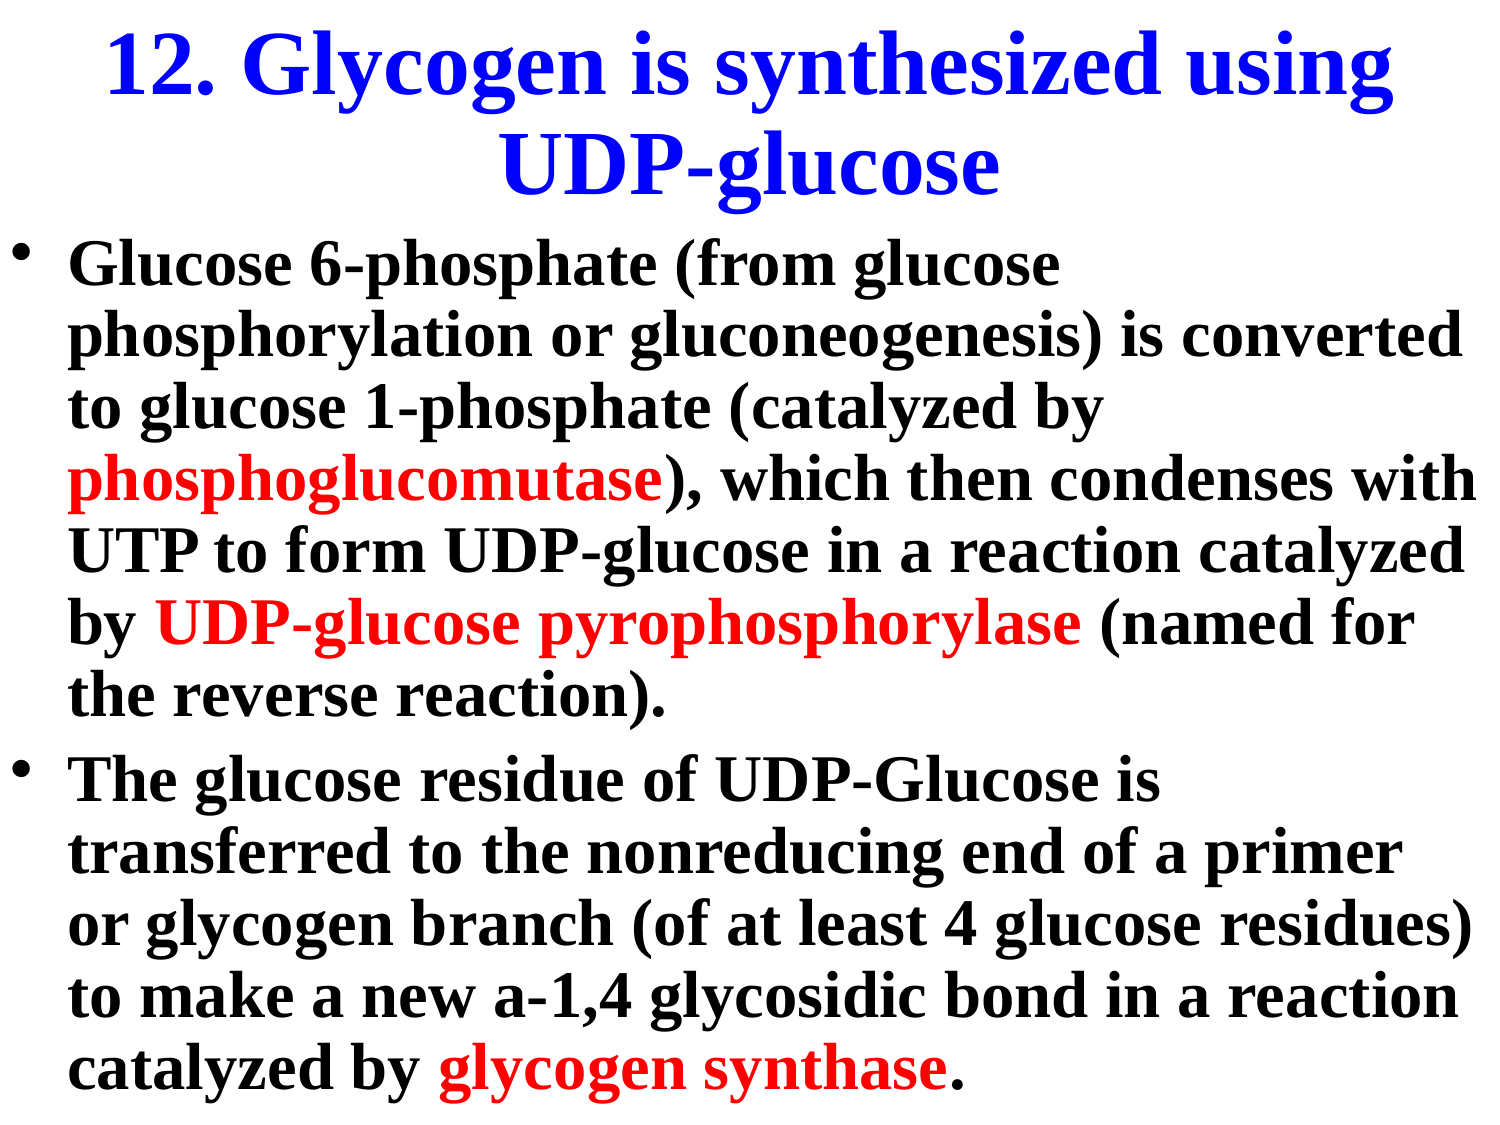

# 12. Glycogen is synthesized using UDP-glucose
Glucose 6-phosphate (from glucose phosphorylation or gluconeogenesis) is converted to glucose 1-phosphate (catalyzed by phosphoglucomutase), which then condenses with UTP to form UDP-glucose in a reaction catalyzed by UDP-glucose pyrophosphorylase (named for the reverse reaction).
The glucose residue of UDP-Glucose is transferred to the nonreducing end of a primer or glycogen branch (of at least 4 glucose residues) to make a new a-1,4 glycosidic bond in a reaction catalyzed by glycogen synthase.